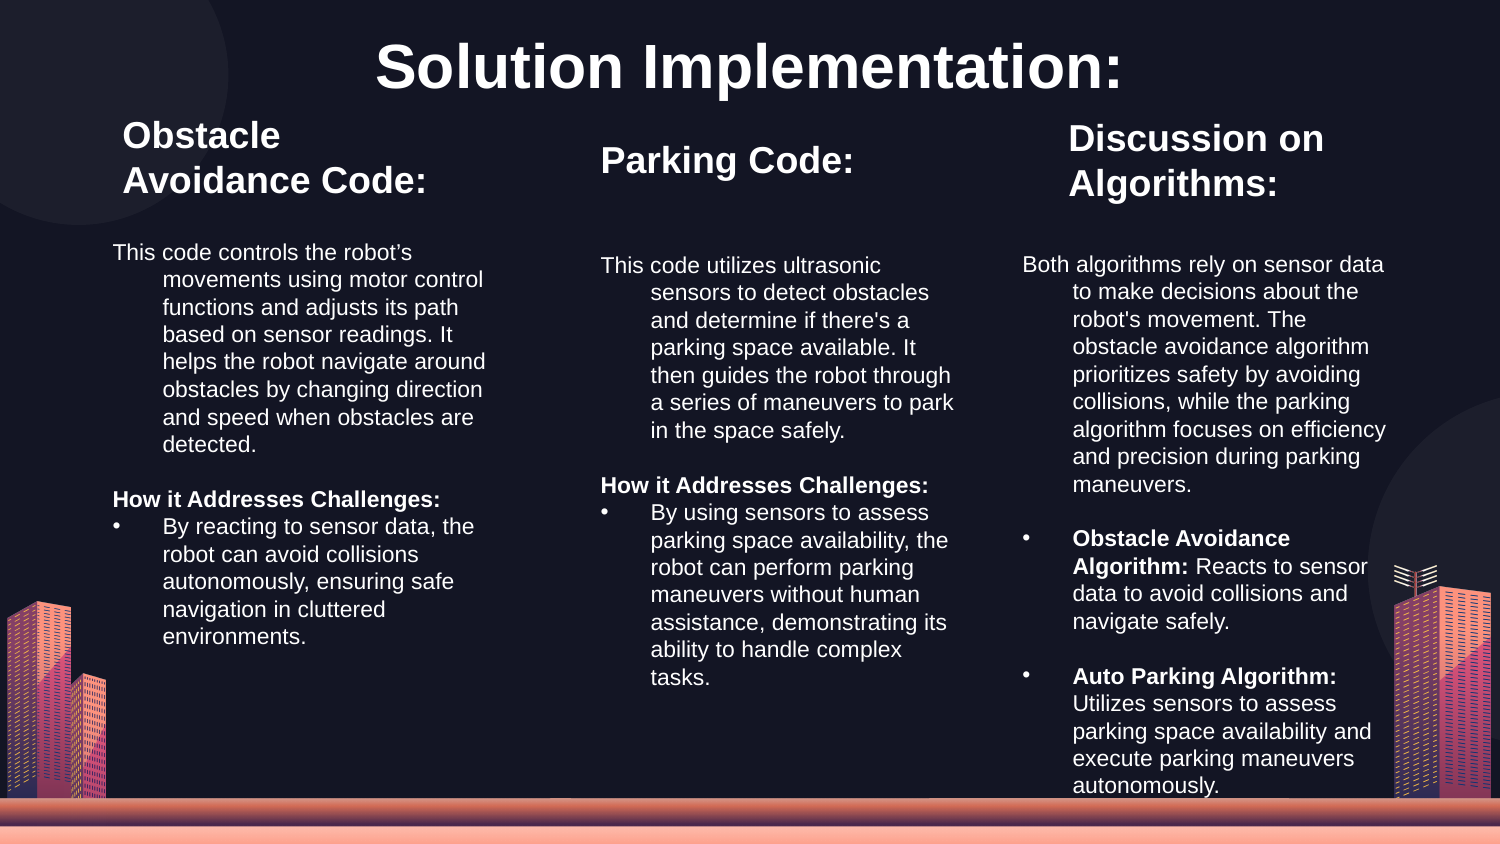

# Solution Implementation:
Discussion on
Algorithms:
Obstacle Avoidance Code:
Parking Code:
This code controls the robot’s movements using motor control functions and adjusts its path based on sensor readings. It helps the robot navigate around obstacles by changing direction and speed when obstacles are detected.

How it Addresses Challenges:
By reacting to sensor data, the robot can avoid collisions autonomously, ensuring safe navigation in cluttered environments.
Both algorithms rely on sensor data to make decisions about the robot's movement. The obstacle avoidance algorithm prioritizes safety by avoiding collisions, while the parking algorithm focuses on efficiency and precision during parking maneuvers.

Obstacle Avoidance Algorithm: Reacts to sensor data to avoid collisions and navigate safely.

Auto Parking Algorithm: Utilizes sensors to assess parking space availability and execute parking maneuvers autonomously.
This code utilizes ultrasonic sensors to detect obstacles and determine if there's a parking space available. It then guides the robot through a series of maneuvers to park in the space safely.

How it Addresses Challenges:
By using sensors to assess parking space availability, the robot can perform parking maneuvers without human assistance, demonstrating its ability to handle complex tasks.